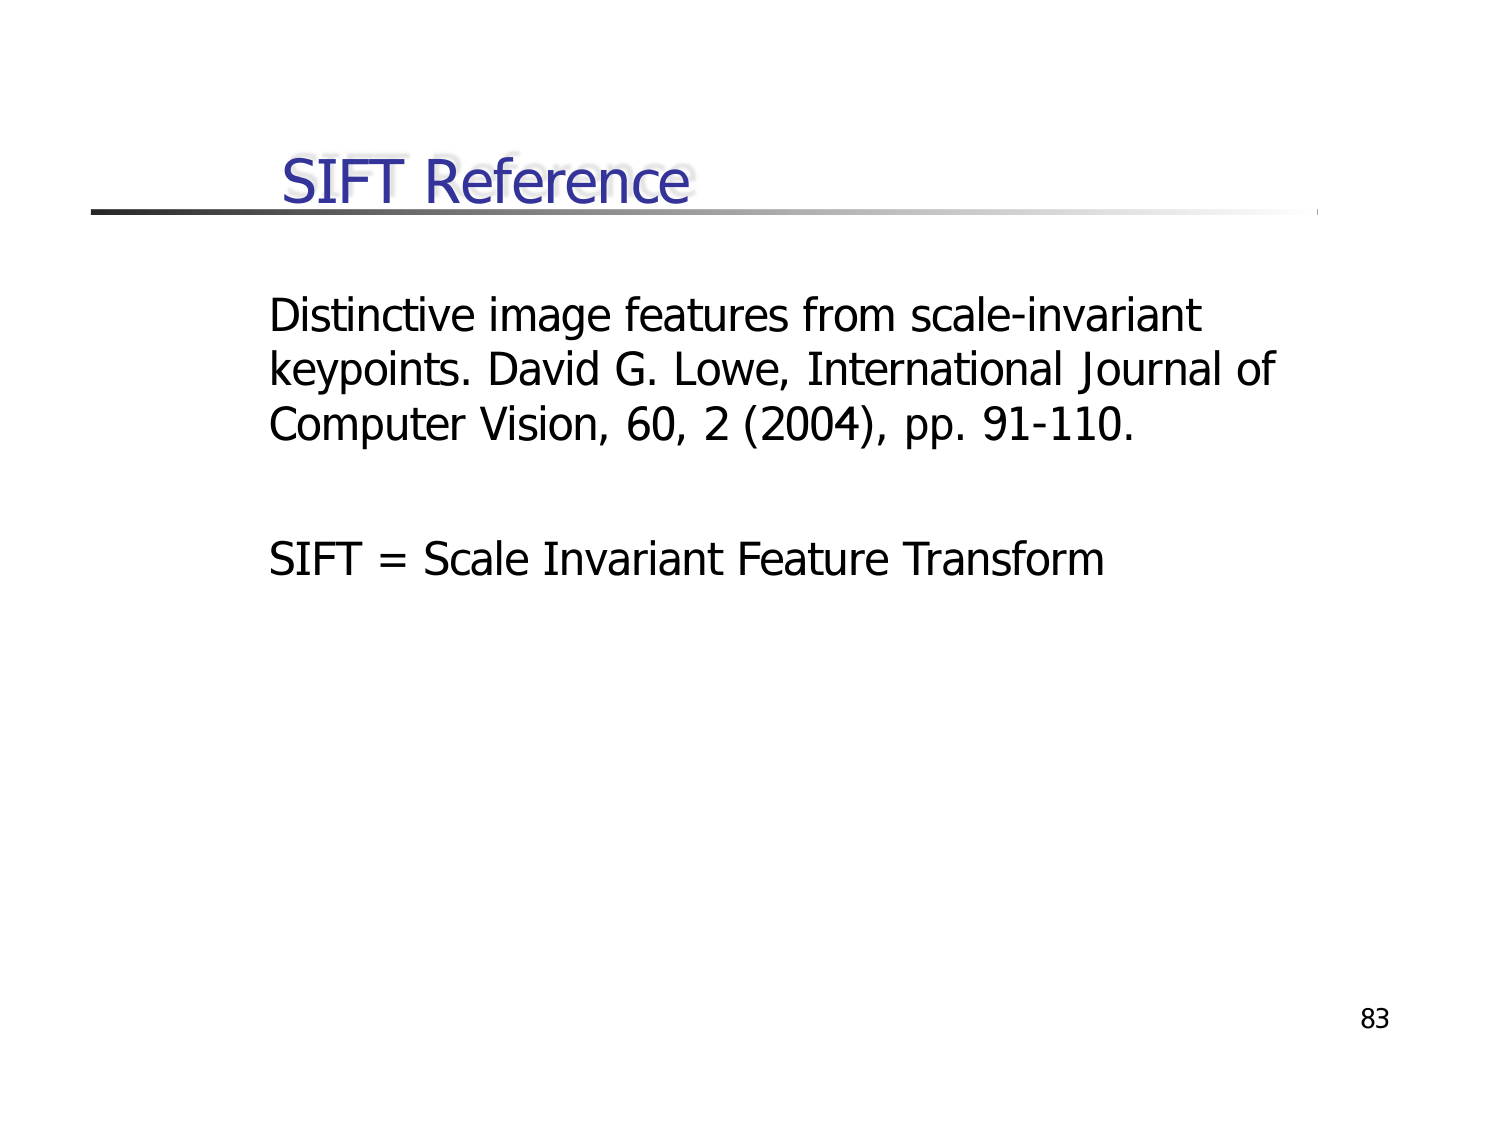

# SIFT Reference
Distinctive image features from scale-invariant keypoints. David G. Lowe, International Journal of Computer Vision, 60, 2 (2004), pp. 91-110.

SIFT = Scale Invariant Feature Transform
83